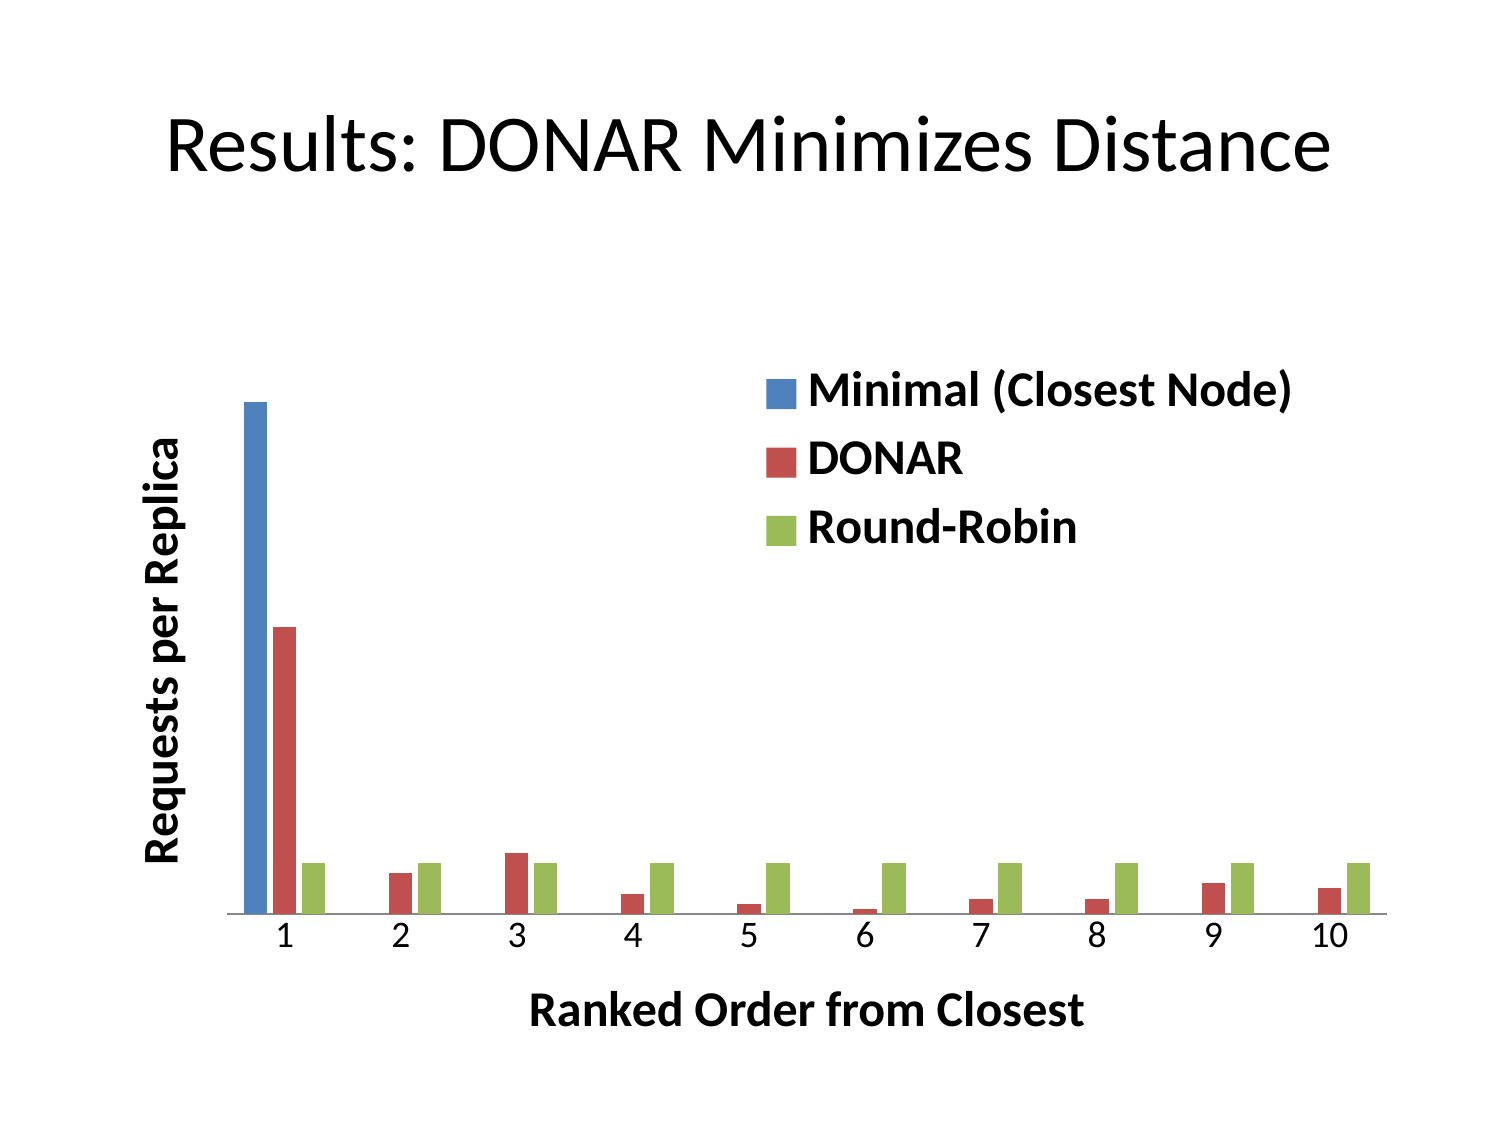

# Results: DONAR Minimizes Distance

### Chart

| Category | Minimal (Closest Node) | DONAR | Round-Robin |
|---|---|---|---|
| 1 | 1.0 | 0.56 | 0.1 |
| 2 | 0.0 | 0.08 | 0.1 |
| 3 | 0.0 | 0.12 | 0.1 |
| 4 | 0.0 | 0.04 | 0.1 |
| 5 | 0.0 | 0.02 | 0.1 |
| 6 | 0.0 | 0.01 | 0.1 |
| 7 | 0.0 | 0.03 | 0.1 |
| 8 | 0.0 | 0.03 | 0.1 |
| 9 | 0.0 | 0.06 | 0.1 |
| 10 | 0.0 | 0.05 | 0.1 |